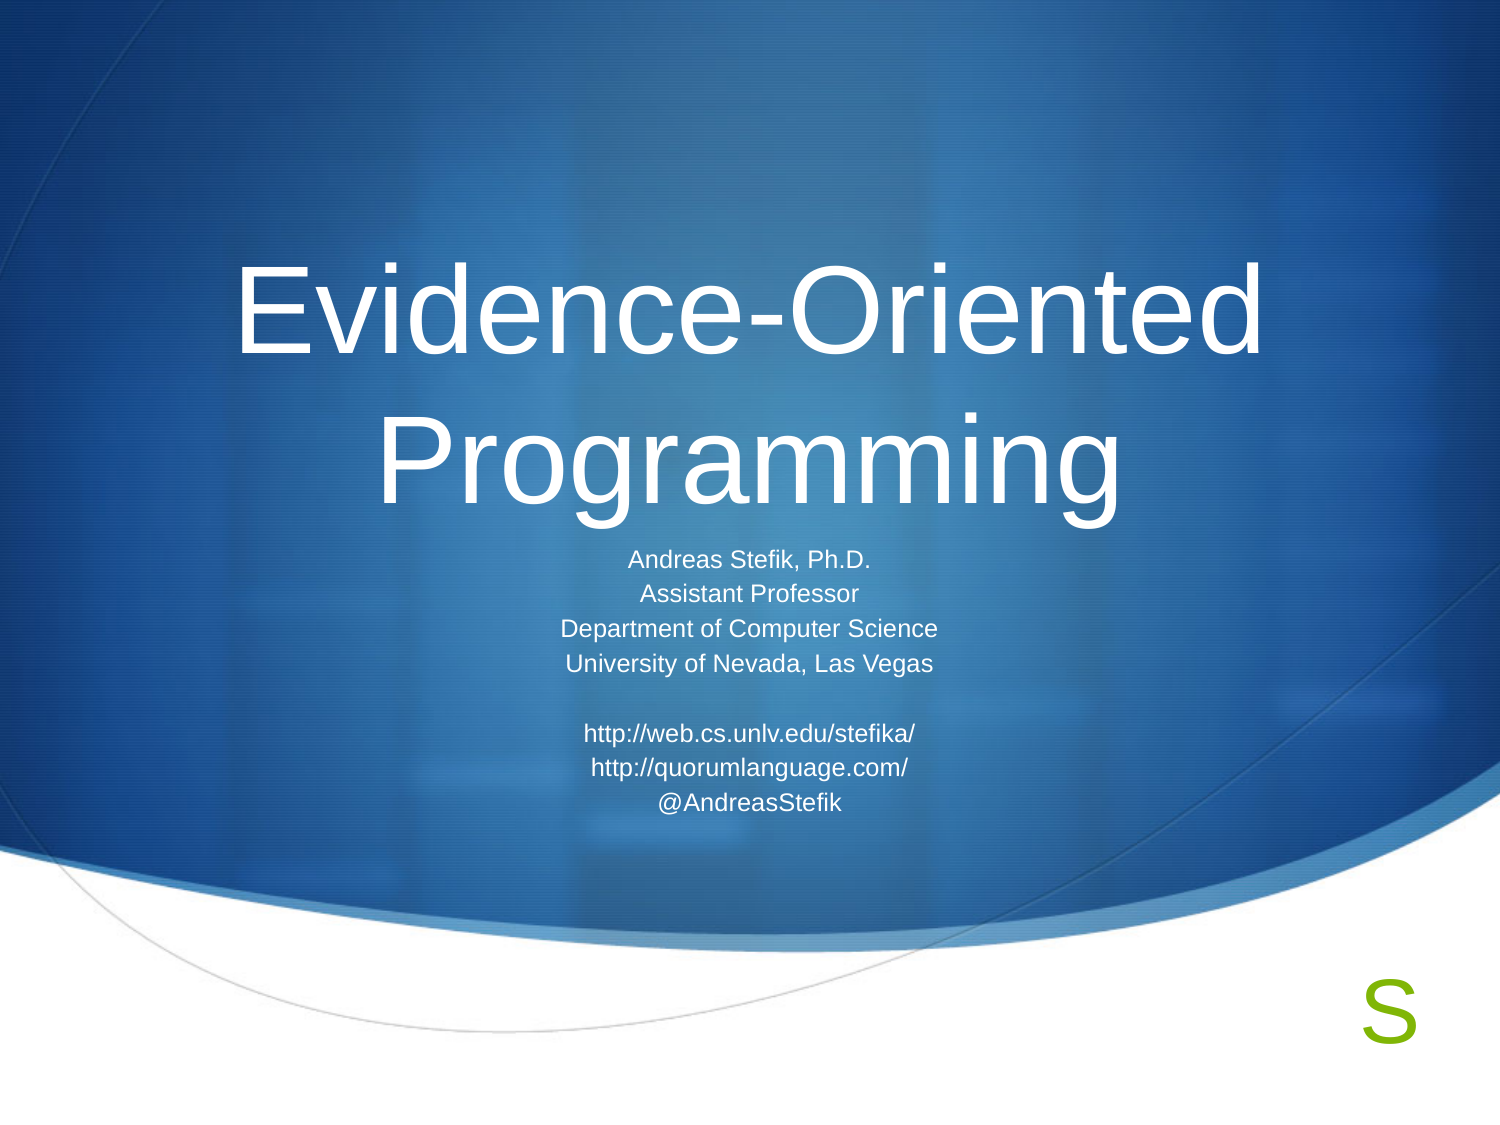

# Evidence-Oriented Programming
Andreas Stefik, Ph.D.
Assistant Professor
Department of Computer Science
University of Nevada, Las Vegas

http://web.cs.unlv.edu/stefika/
http://quorumlanguage.com/
@AndreasStefik